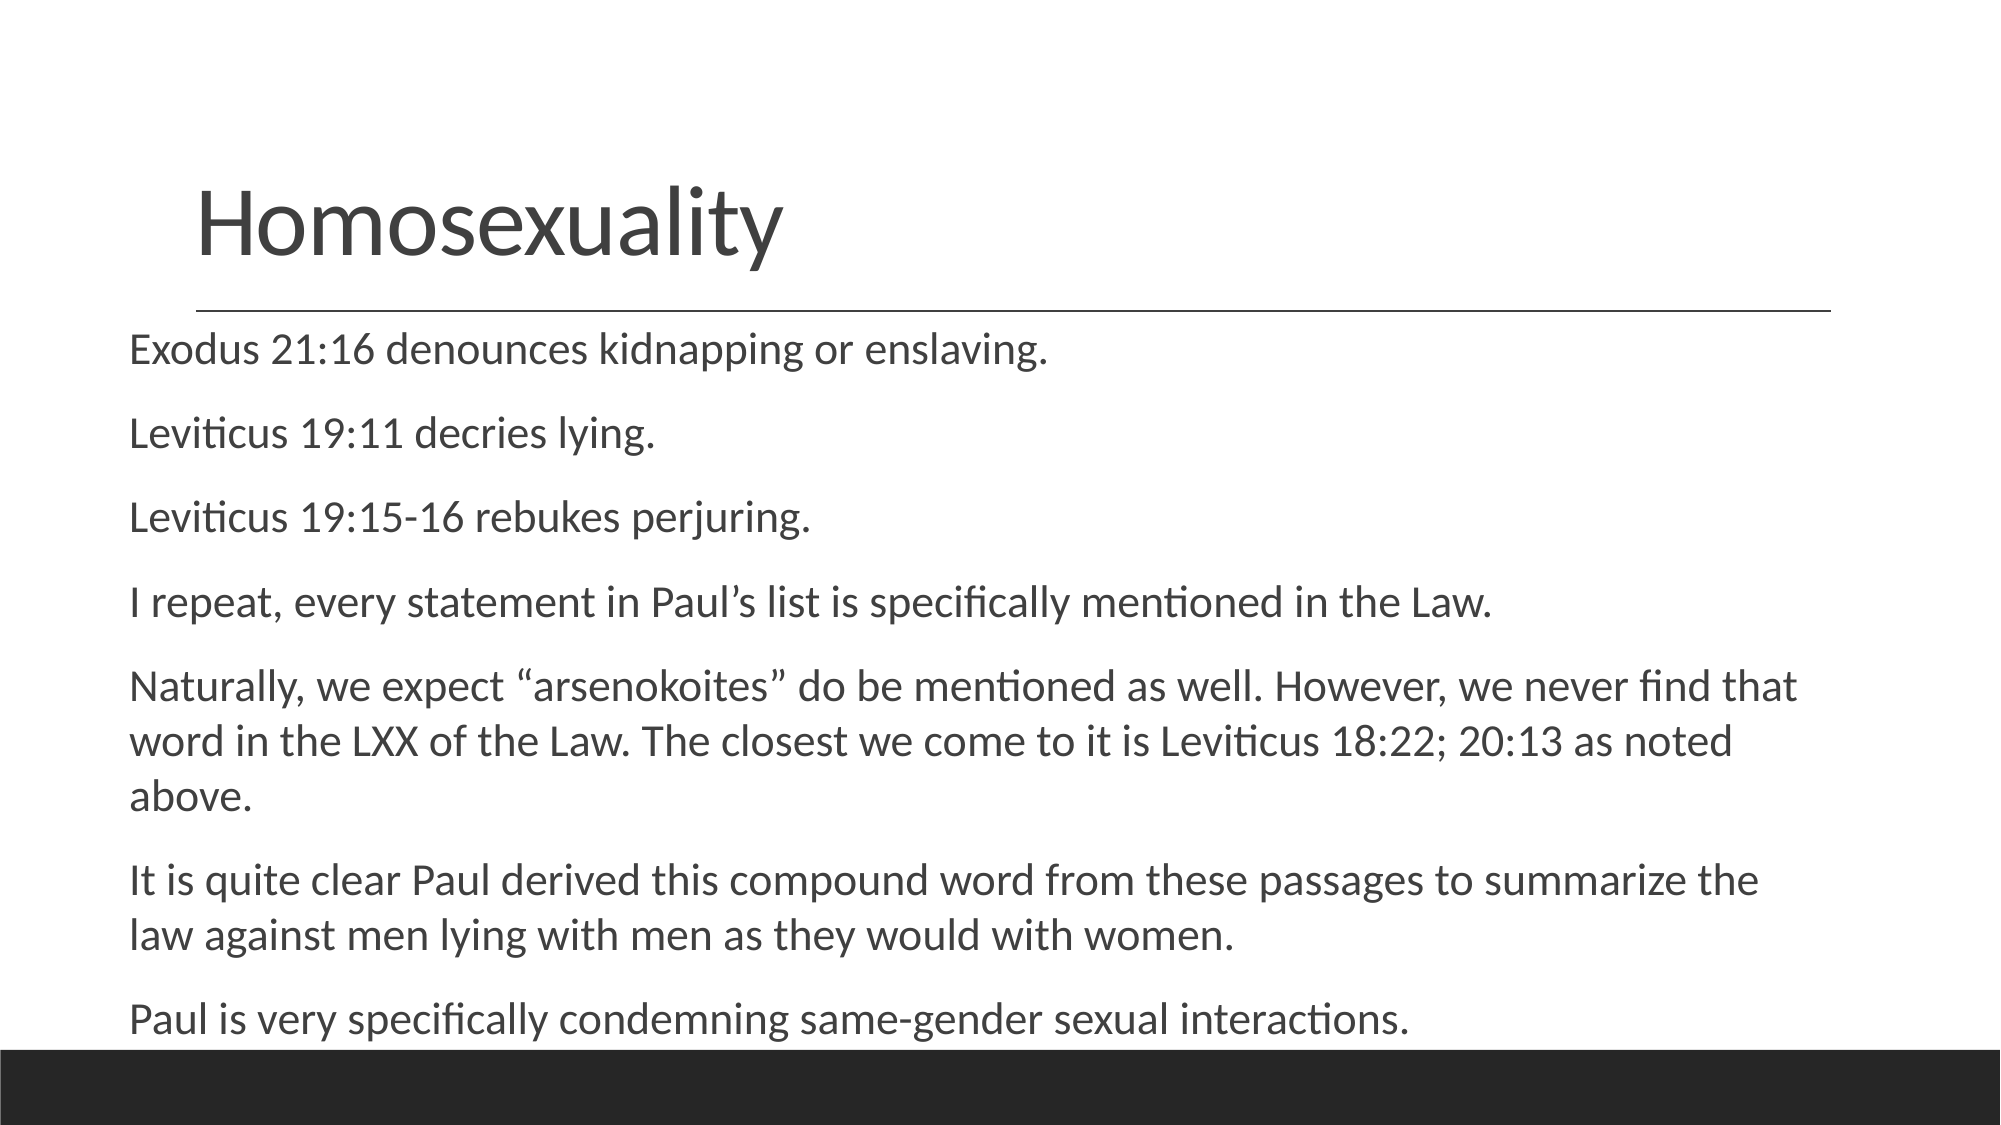

# Homosexuality
Exodus 21:16 denounces kidnapping or enslaving.
Leviticus 19:11 decries lying.
Leviticus 19:15-16 rebukes perjuring.
I repeat, every statement in Paul’s list is specifically mentioned in the Law.
Naturally, we expect “arsenokoites” do be mentioned as well. However, we never find that word in the LXX of the Law. The closest we come to it is Leviticus 18:22; 20:13 as noted above.
It is quite clear Paul derived this compound word from these passages to summarize the law against men lying with men as they would with women.
Paul is very specifically condemning same-gender sexual interactions.